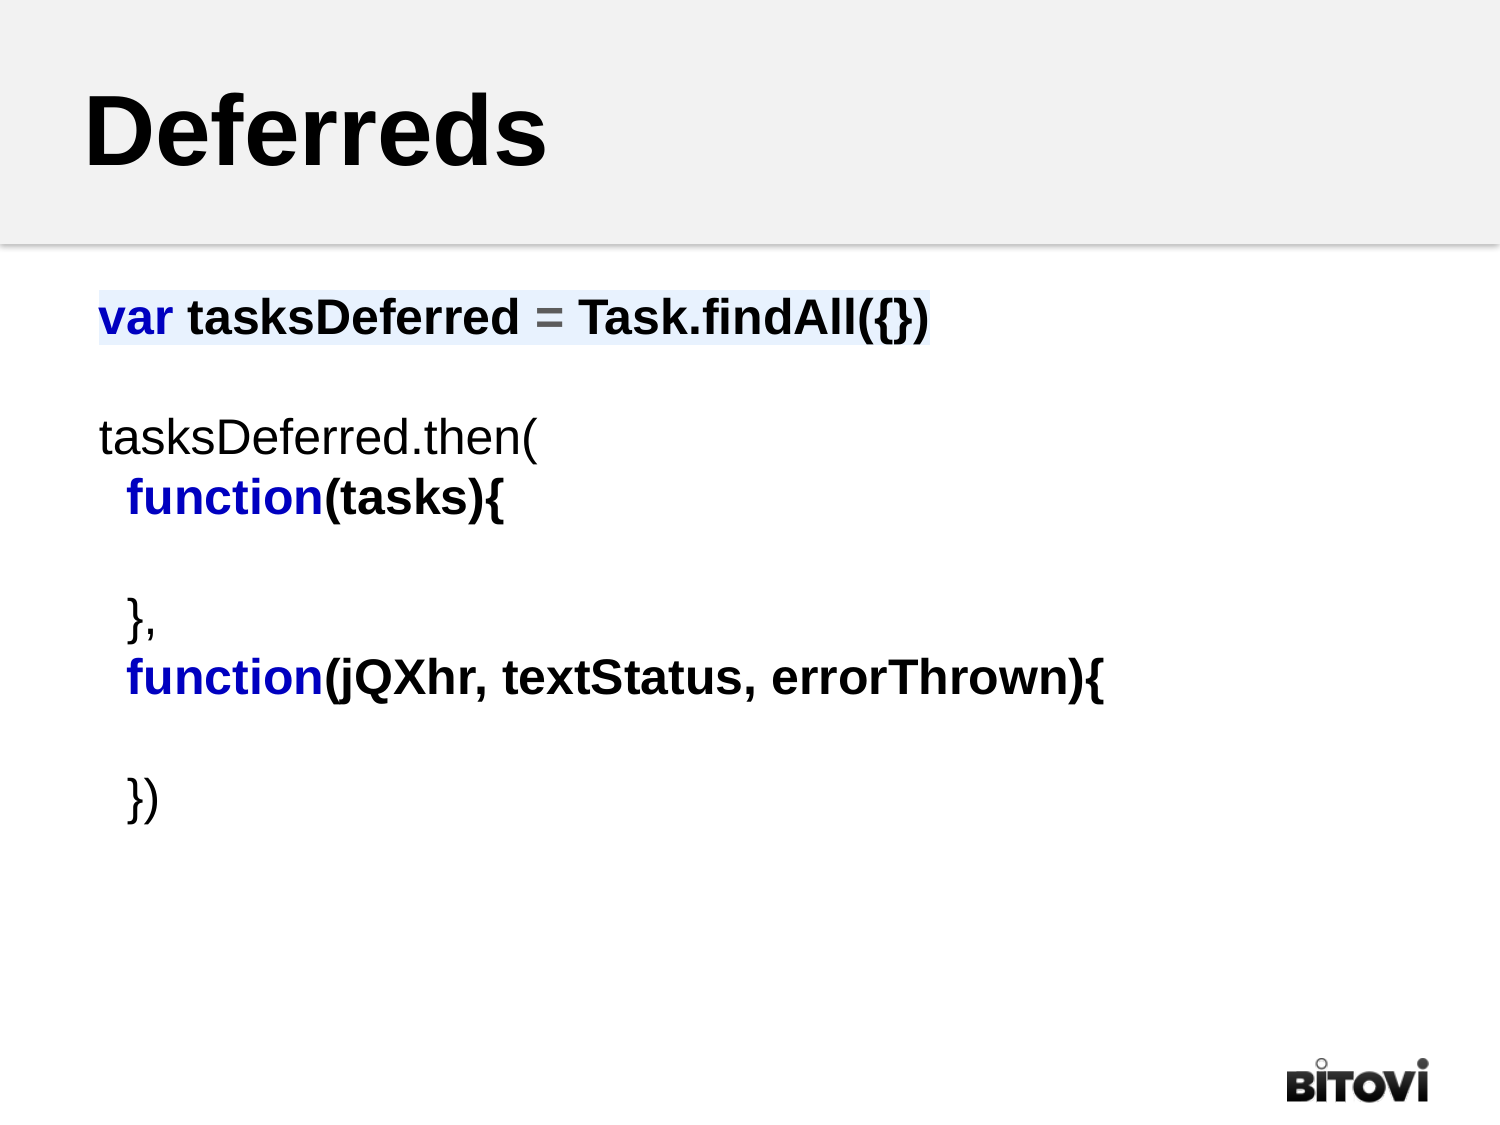

Deferreds
var tasksDeferred = Task.findAll({})

tasksDeferred.then(
  function(tasks){

  },
  function(jQXhr, textStatus, errorThrown){

  })